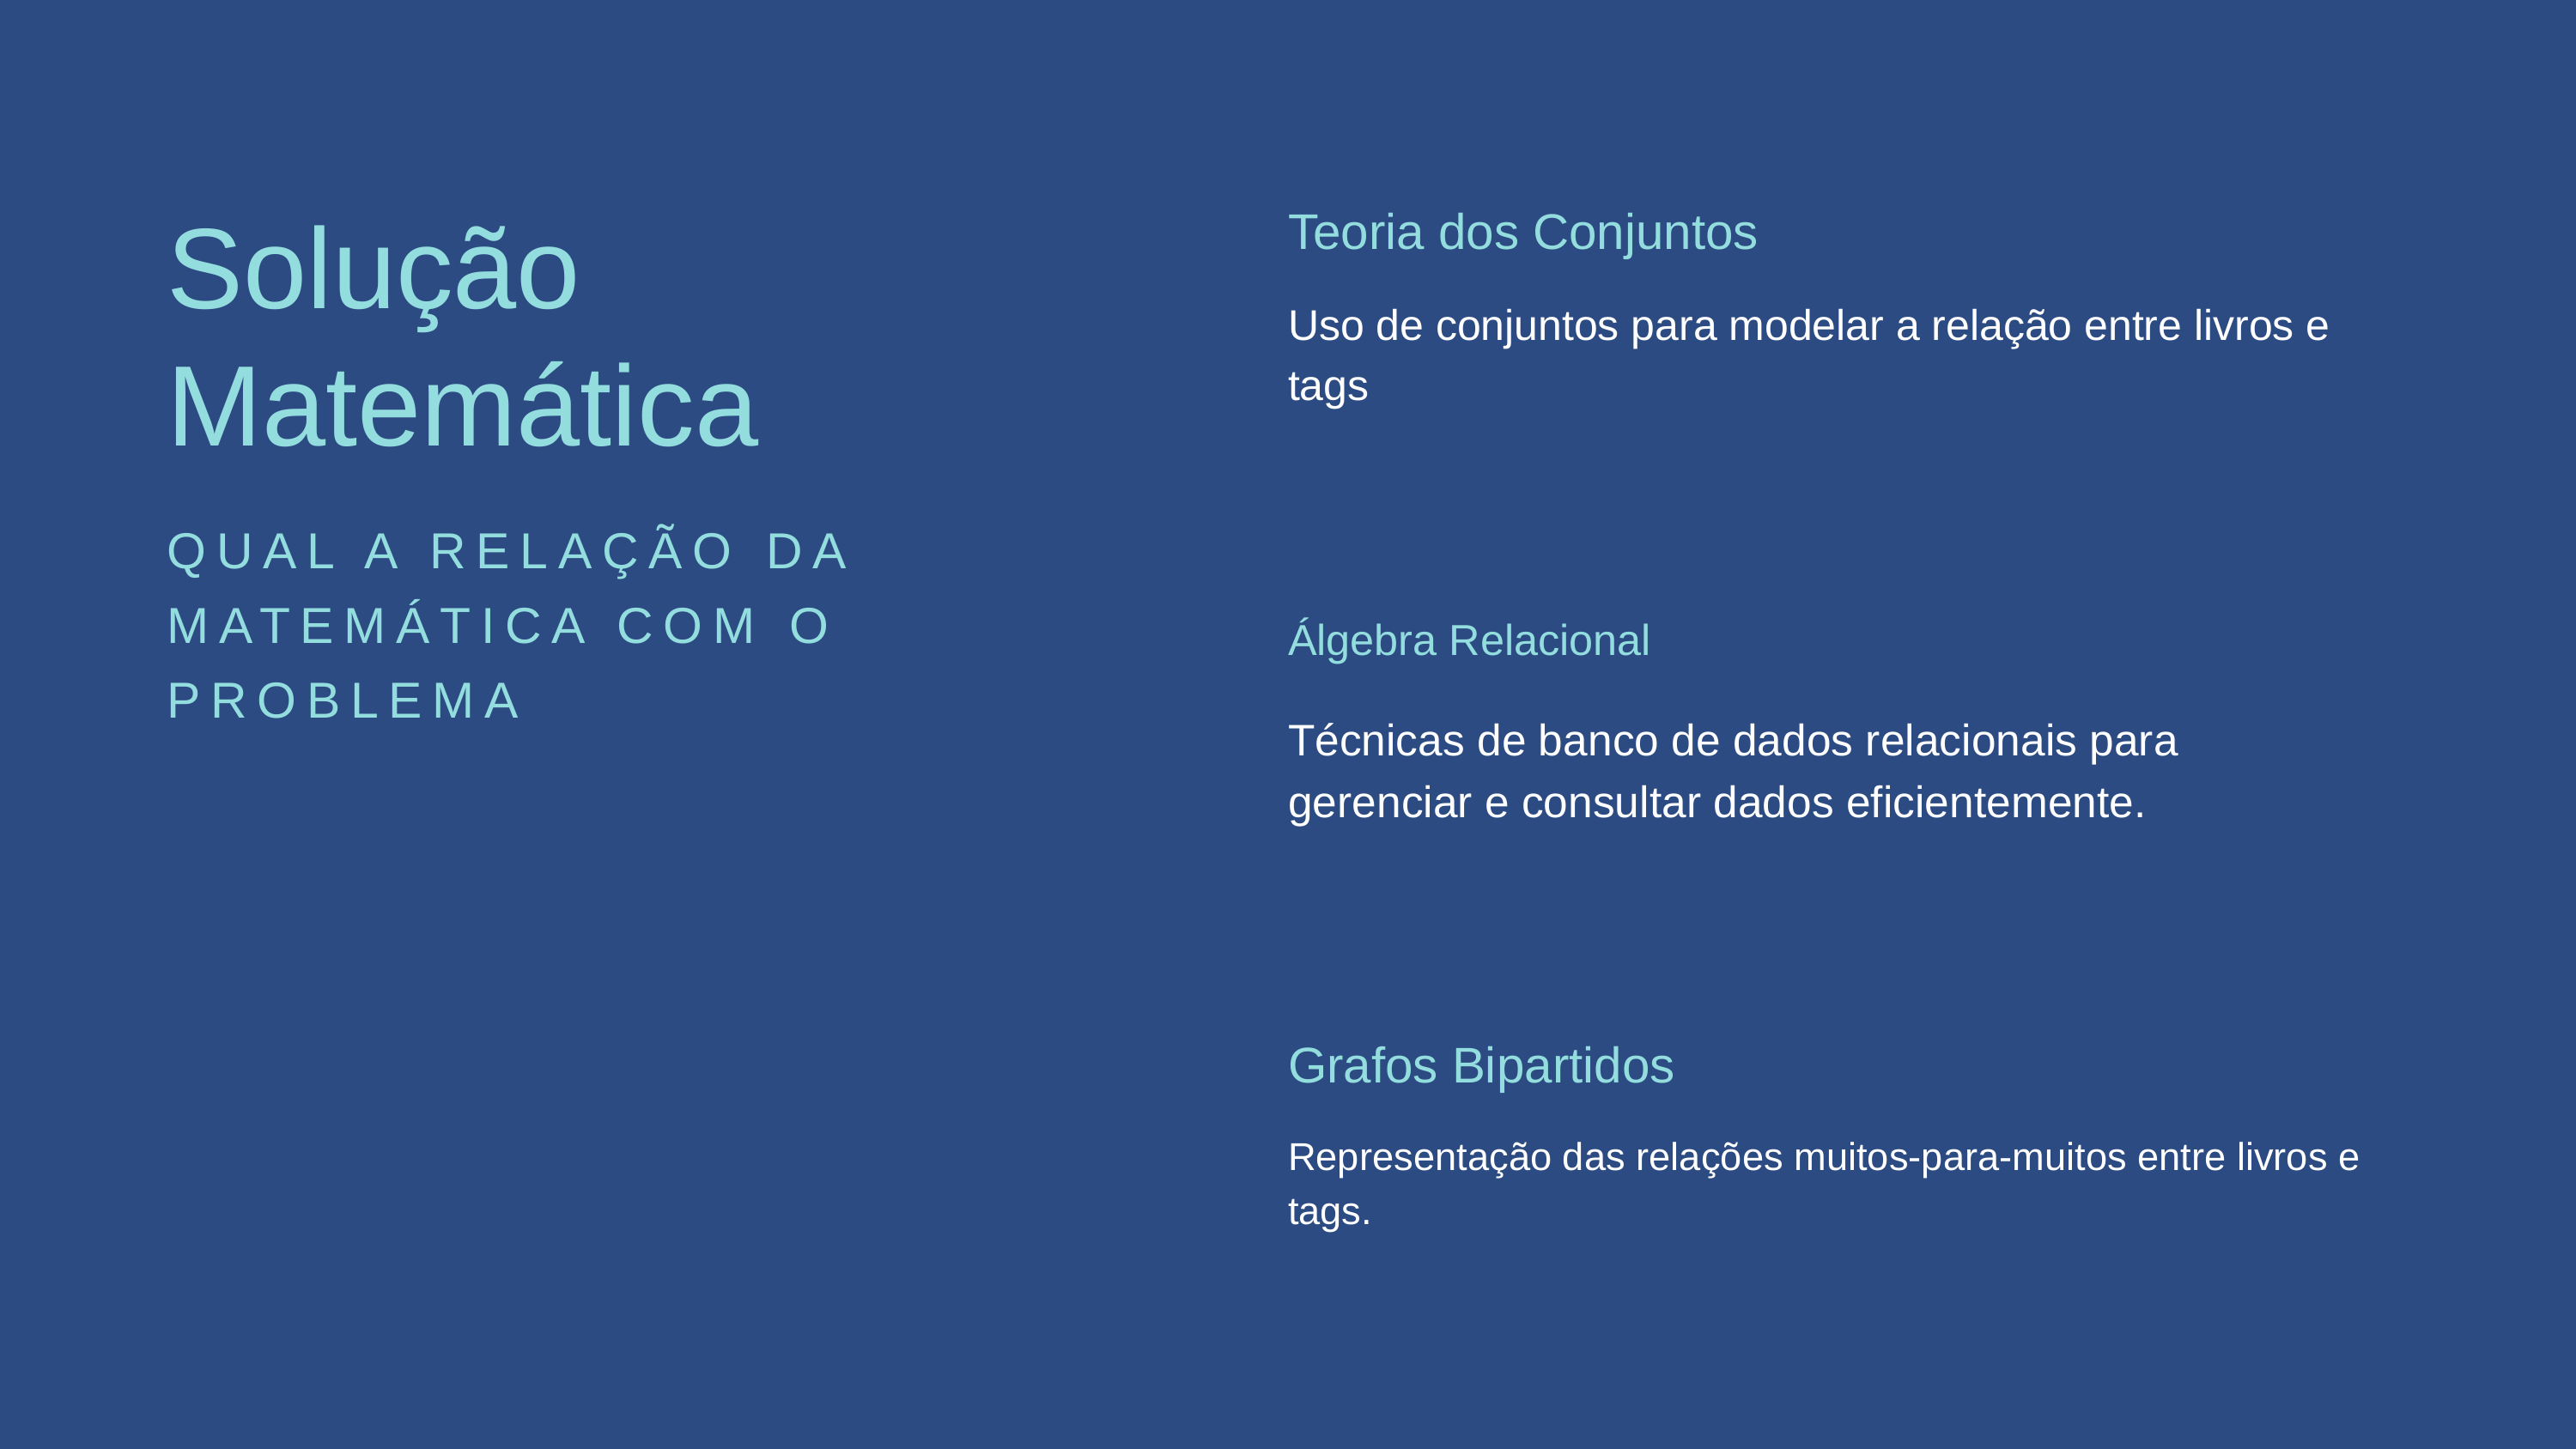

Teoria dos Conjuntos
Uso de conjuntos para modelar a relação entre livros e tags
Solução Matemática
QUAL A RELAÇÃO DA MATEMÁTICA COM O PROBLEMA
Álgebra Relacional
Técnicas de banco de dados relacionais para gerenciar e consultar dados eficientemente.
Grafos Bipartidos
Representação das relações muitos-para-muitos entre livros e tags.